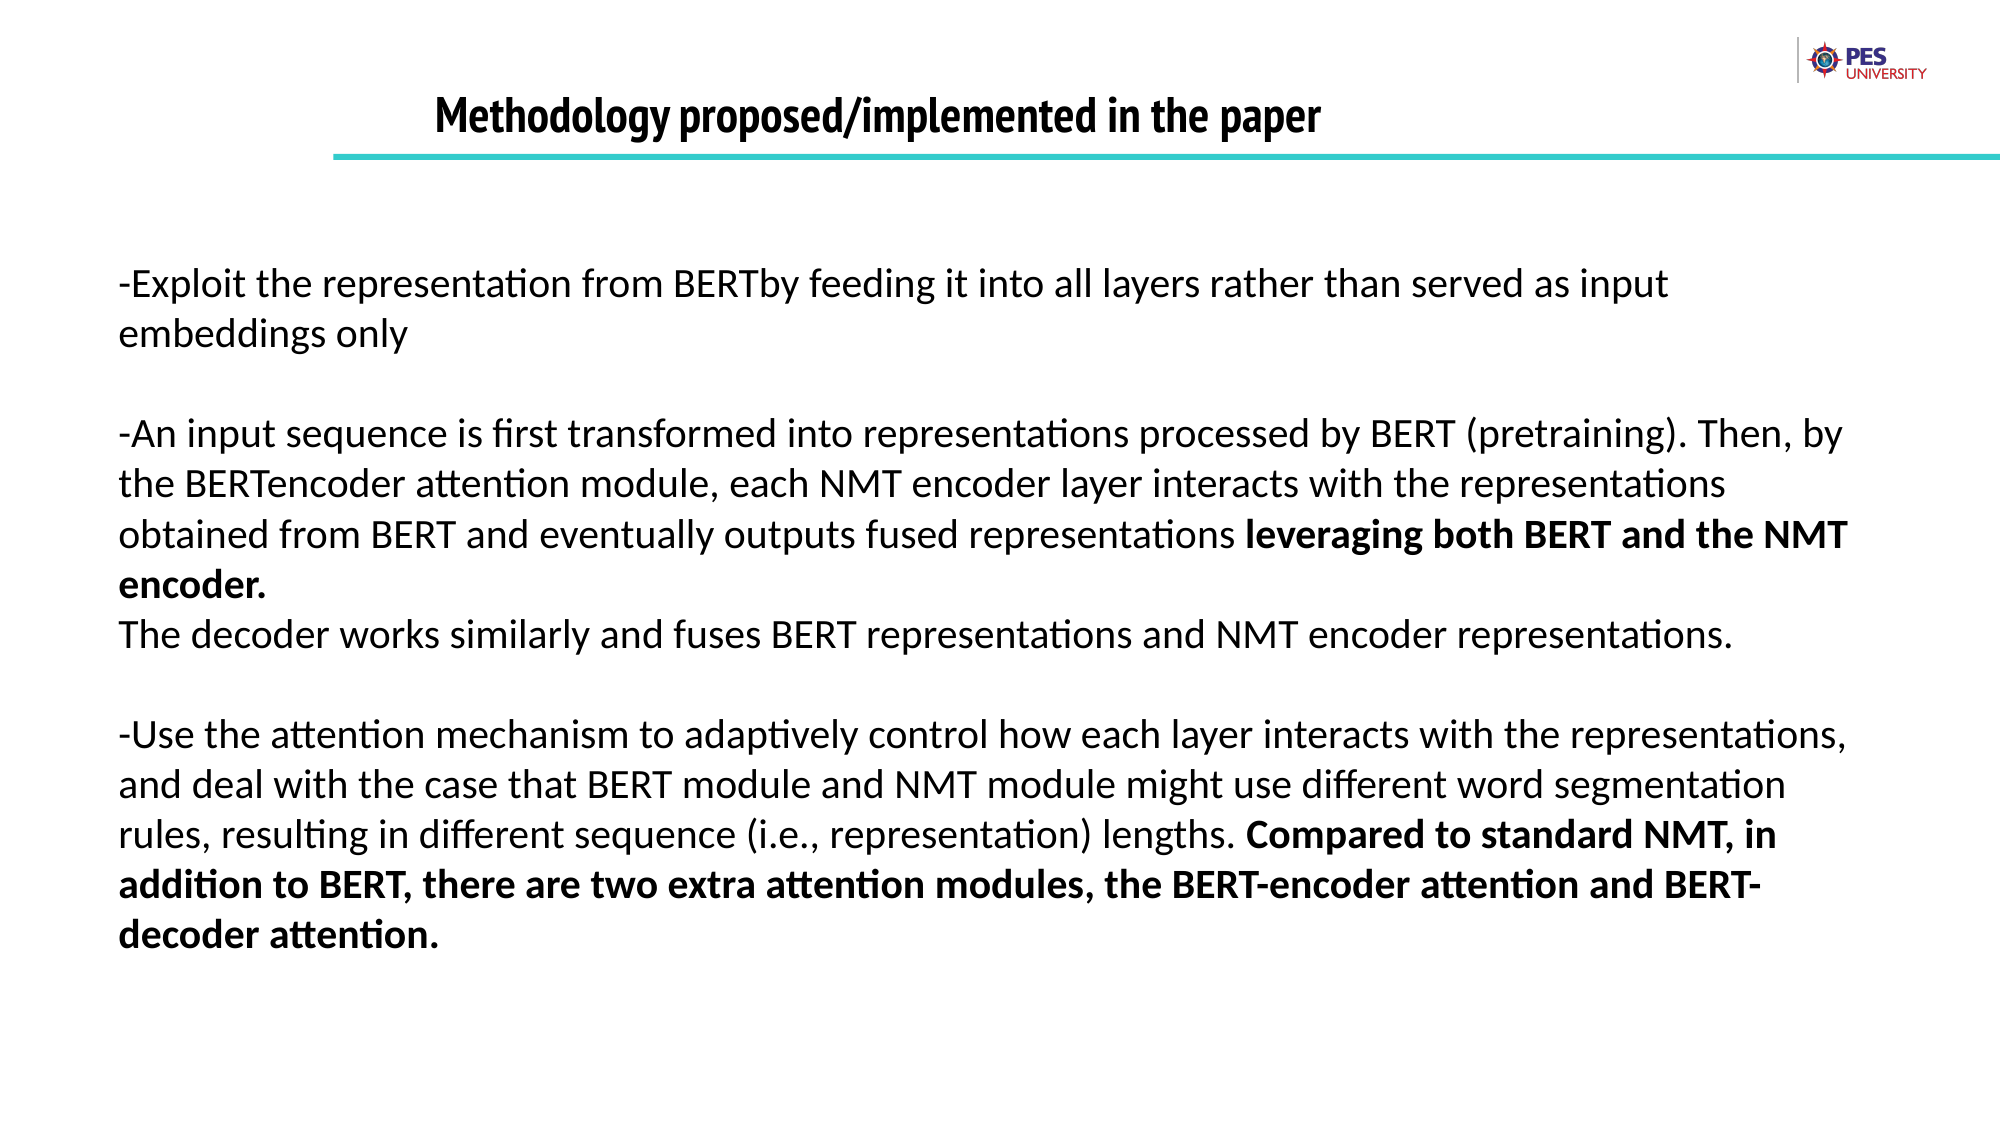

Methodology proposed/implemented in the paper

-Exploit the representation from BERTby feeding it into all layers rather than served as input embeddings only

-An input sequence is first transformed into representations processed by BERT (pretraining). Then, by the BERTencoder attention module, each NMT encoder layer interacts with the representations obtained from BERT and eventually outputs fused representations leveraging both BERT and the NMT encoder.
The decoder works similarly and fuses BERT representations and NMT encoder representations.

-Use the attention mechanism to adaptively control how each layer interacts with the representations, and deal with the case that BERT module and NMT module might use different word segmentation rules, resulting in different sequence (i.e., representation) lengths. Compared to standard NMT, in addition to BERT, there are two extra attention modules, the BERT-encoder attention and BERT-decoder attention.